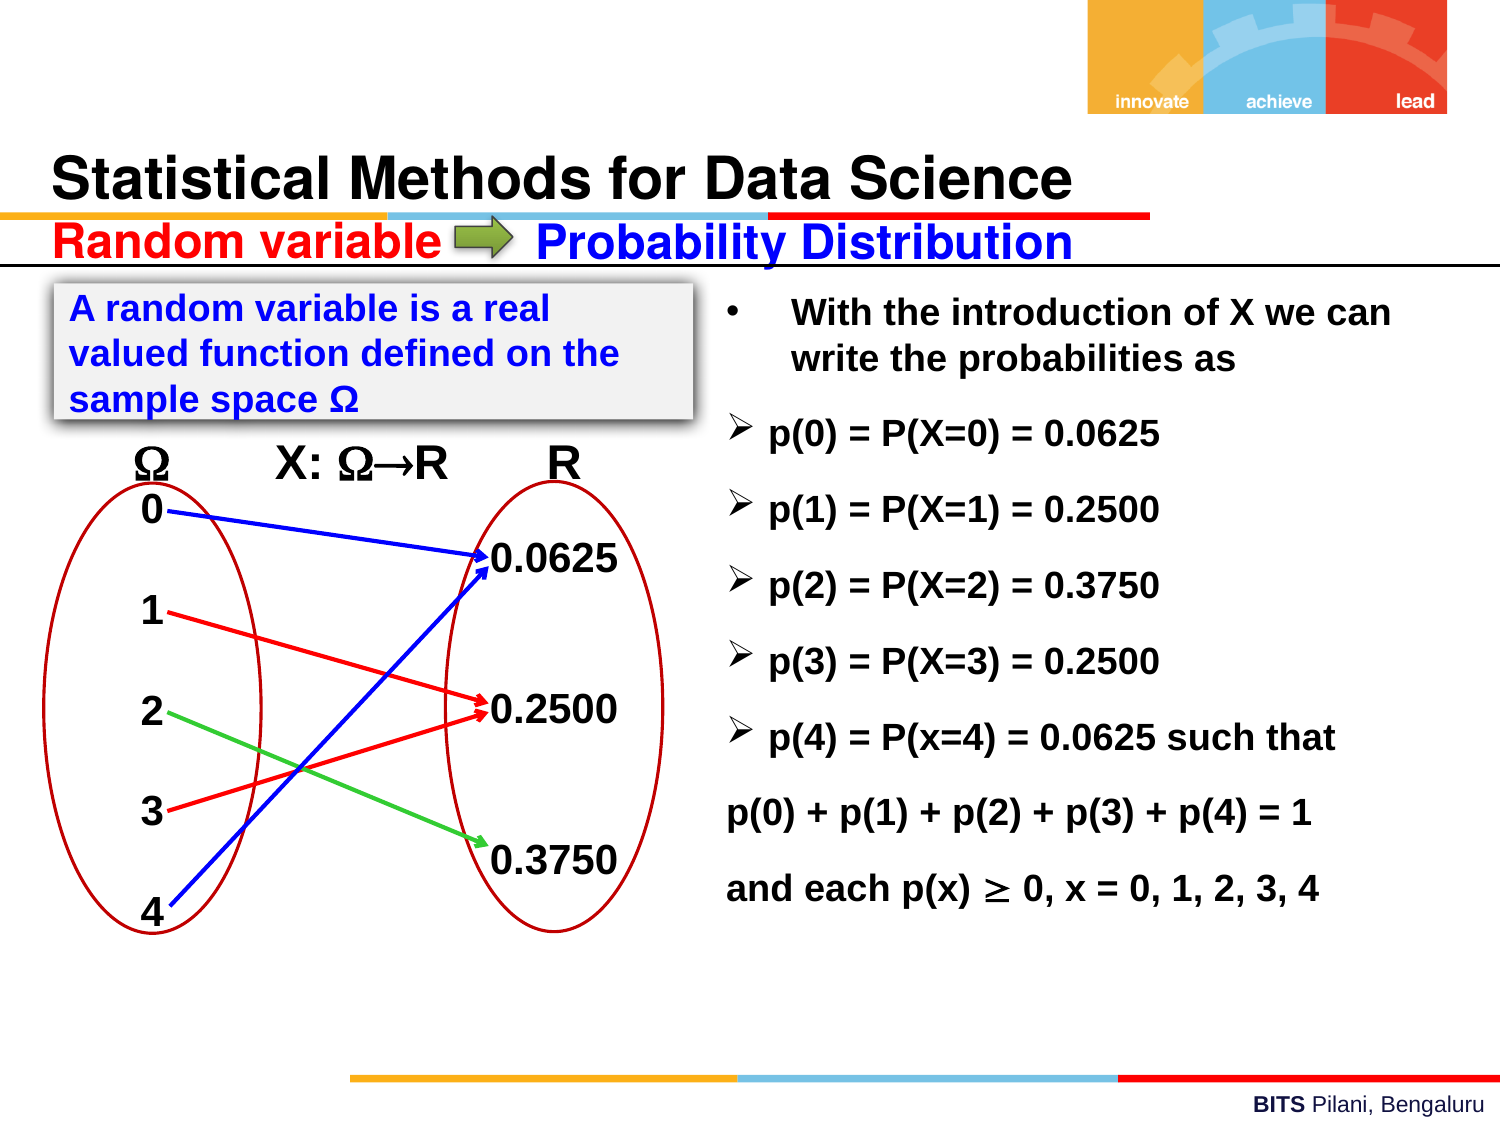

Statistical Methods for Data Science
Random variable

Probability Distribution

With the introduction of X we can write the probabilities as
p(0) = P(X=0) = 0.0625
p(1) = P(X=1) = 0.2500
p(2) = P(X=2) = 0.3750
p(3) = P(X=3) = 0.2500
p(4) = P(x=4) = 0.0625 such that
p(0) + p(1) + p(2) + p(3) + p(4) = 1
and each p(x) ≥ 0, x = 0, 1, 2, 3, 4
A random variable is a real valued function defined on the sample space Ω
Ω
X: Ω→R
R
0.0625

0.2500

0.3750
0

1

2

3

4